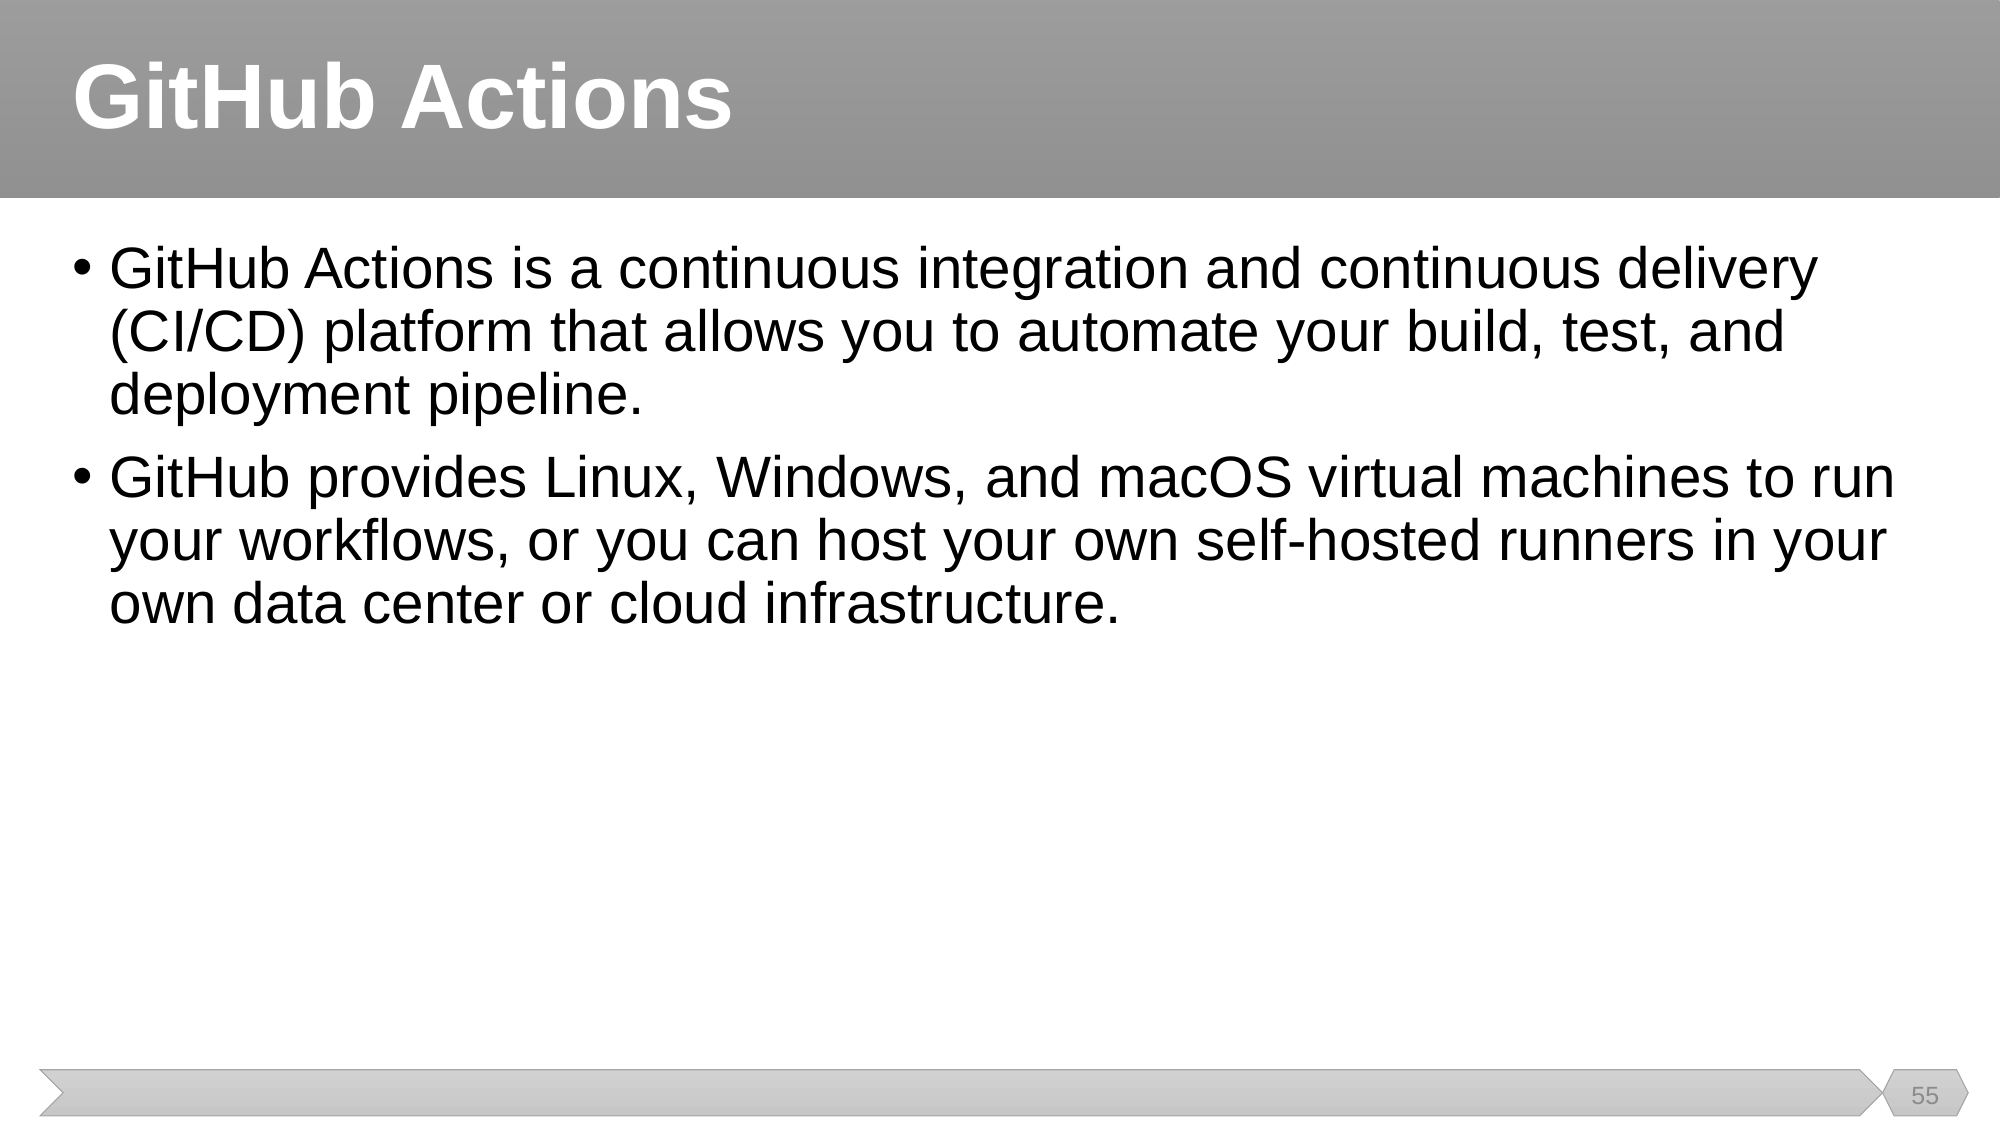

# GitHub Actions
GitHub Actions is a continuous integration and continuous delivery (CI/CD) platform that allows you to automate your build, test, and deployment pipeline.
GitHub provides Linux, Windows, and macOS virtual machines to run your workflows, or you can host your own self-hosted runners in your own data center or cloud infrastructure.
55